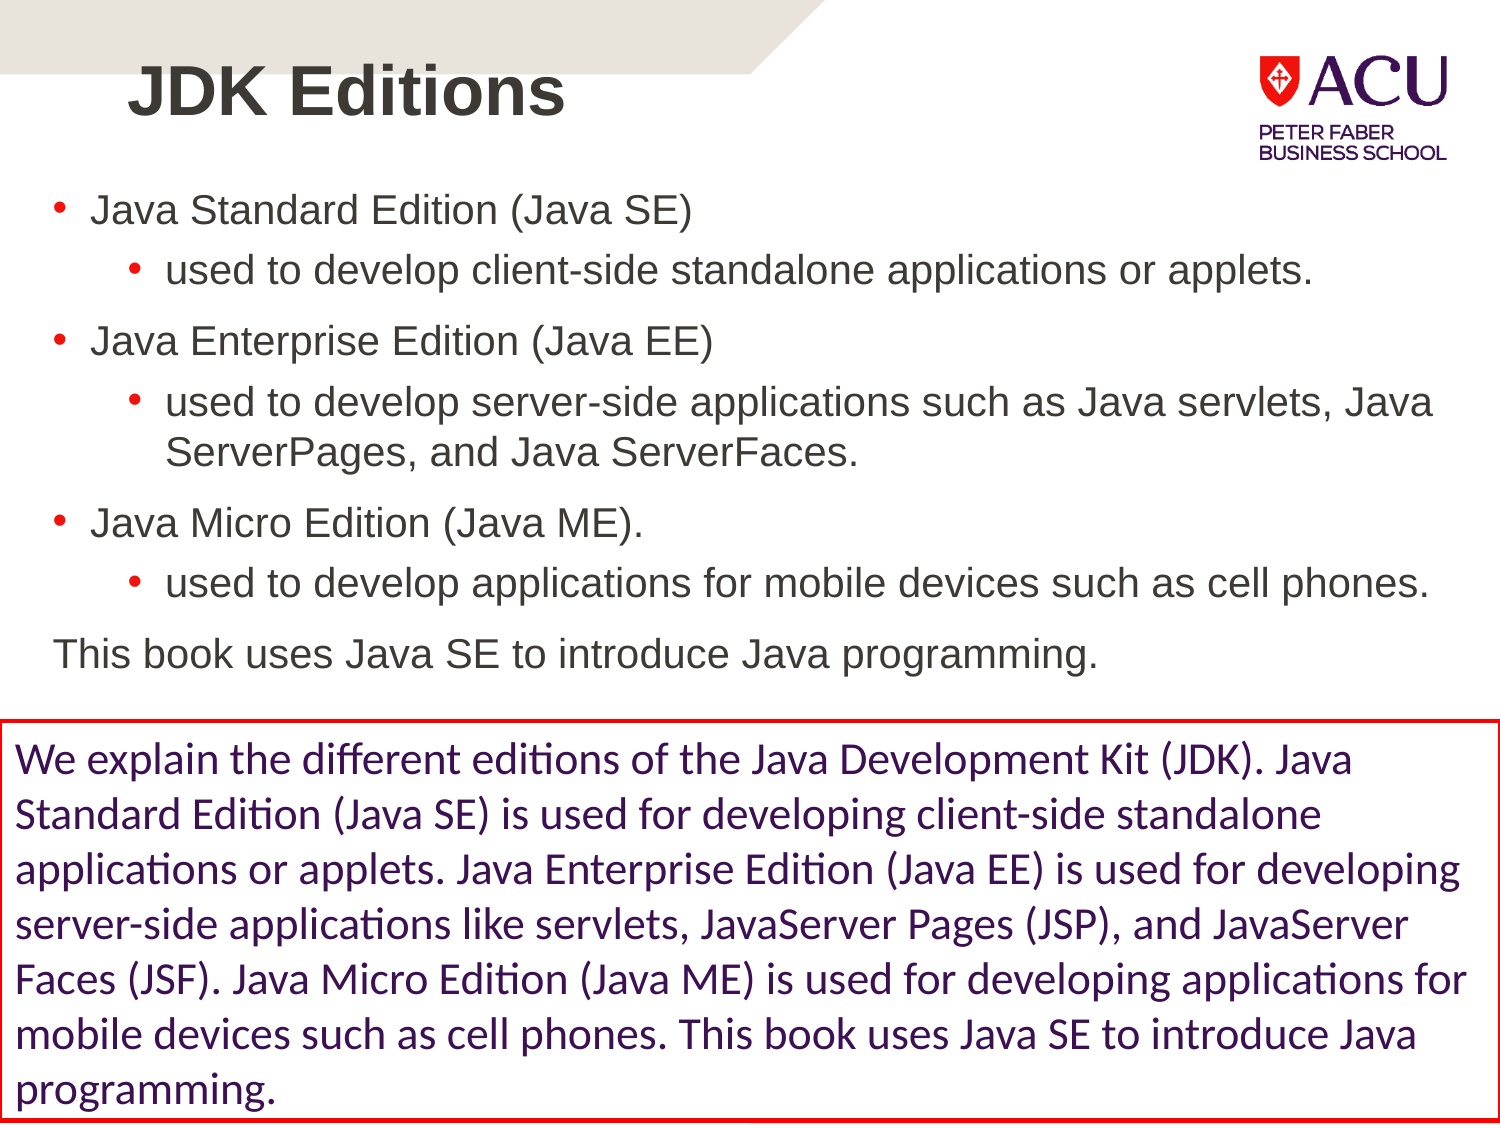

# JDK Editions
Java Standard Edition (Java SE)
used to develop client-side standalone applications or applets.
Java Enterprise Edition (Java EE)
used to develop server-side applications such as Java servlets, Java ServerPages, and Java ServerFaces.
Java Micro Edition (Java ME).
used to develop applications for mobile devices such as cell phones.
This book uses Java SE to introduce Java programming.
We explain the different editions of the Java Development Kit (JDK). Java Standard Edition (Java SE) is used for developing client-side standalone applications or applets. Java Enterprise Edition (Java EE) is used for developing server-side applications like servlets, JavaServer Pages (JSP), and JavaServer Faces (JSF). Java Micro Edition (Java ME) is used for developing applications for mobile devices such as cell phones. This book uses Java SE to introduce Java programming.
46